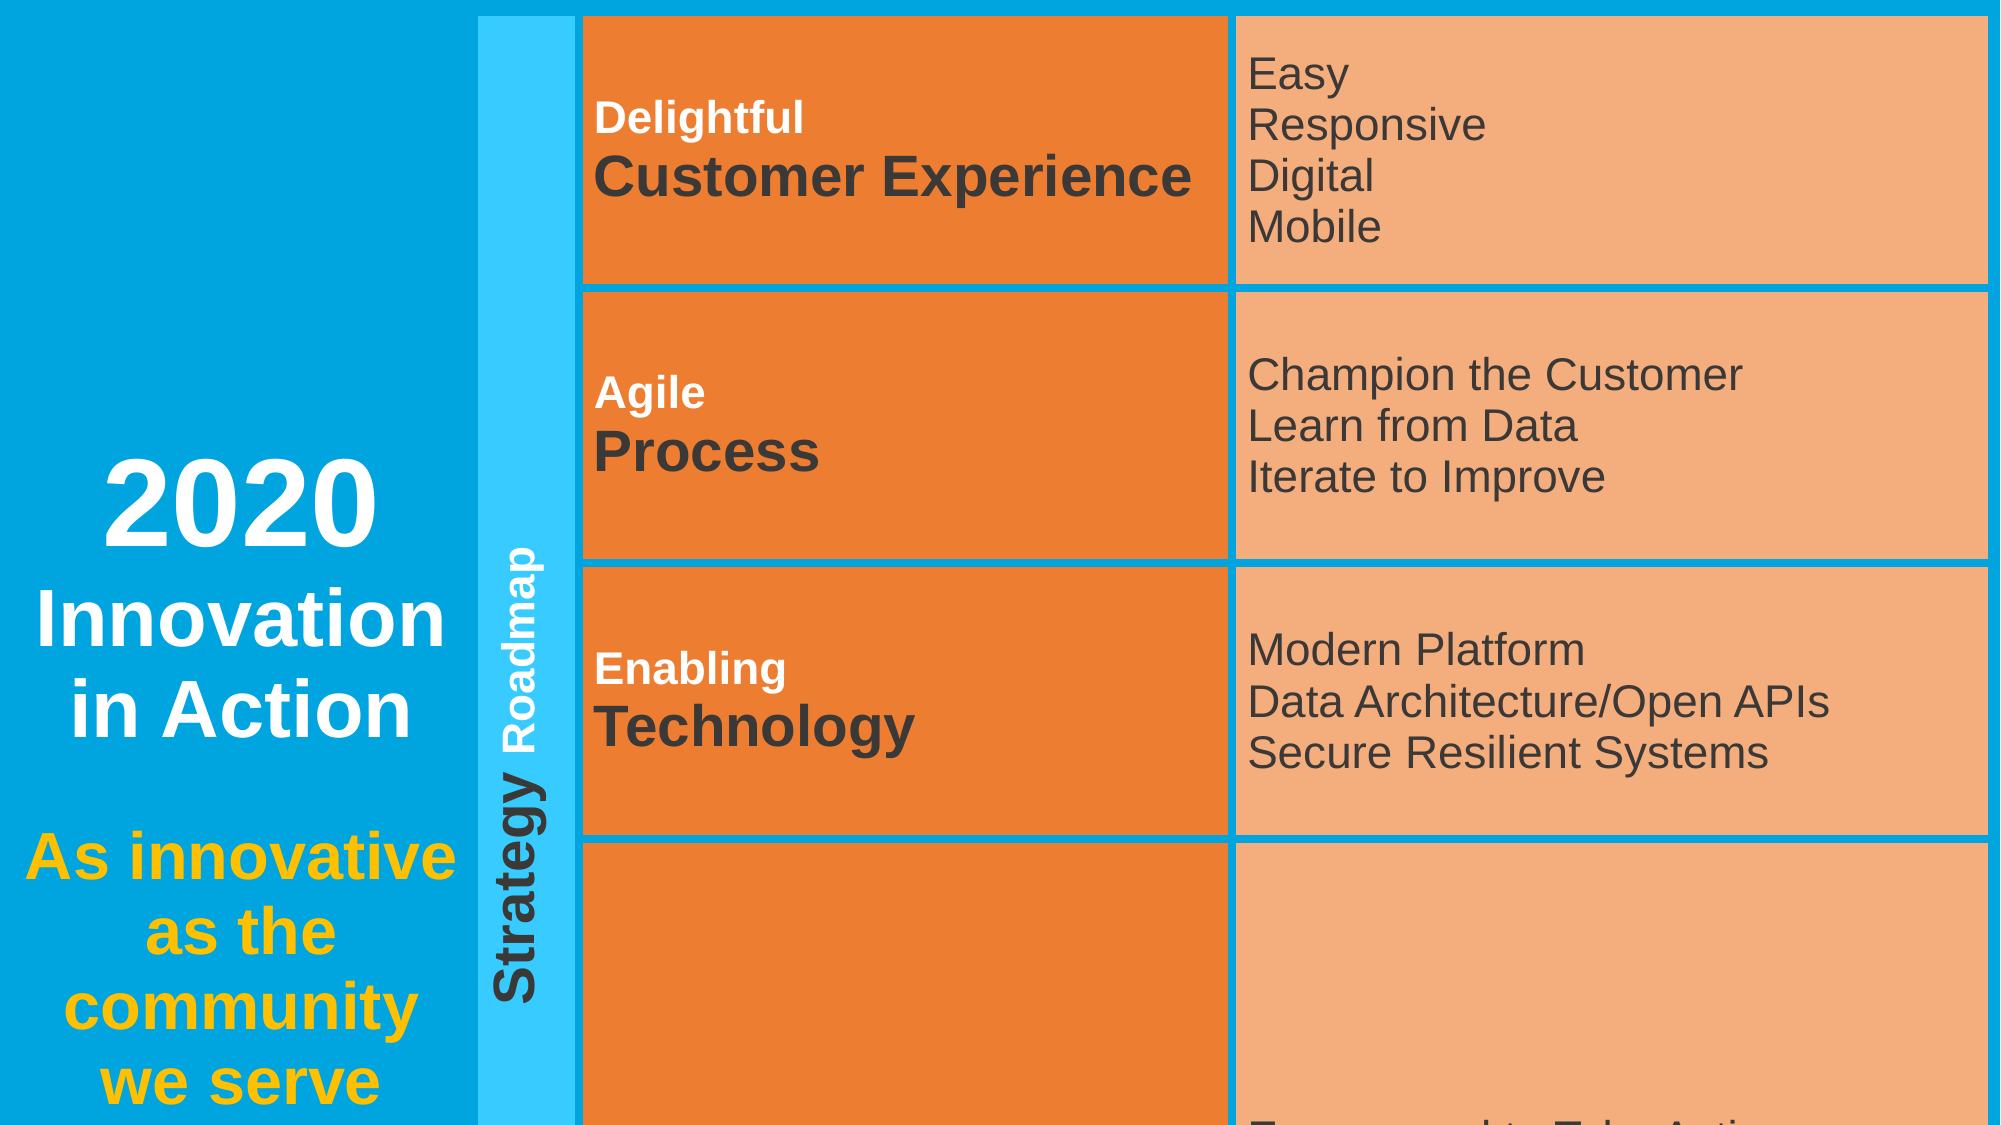

| 2020 Innovation in Action As innovative as the community we serve | Strategy Roadmap | Delightful Customer Experience | Easy Responsive Digital Mobile |
| --- | --- | --- | --- |
|  |  | Agile Process | Champion the Customer Learn from Data Iterate to Improve |
|  |  | Enabling Technology | Modern Platform Data Architecture/Open APIs Secure Resilient Systems |
|  |  | Engaged People | Empowered to Take Action Digitally Fluent Network of Partners |